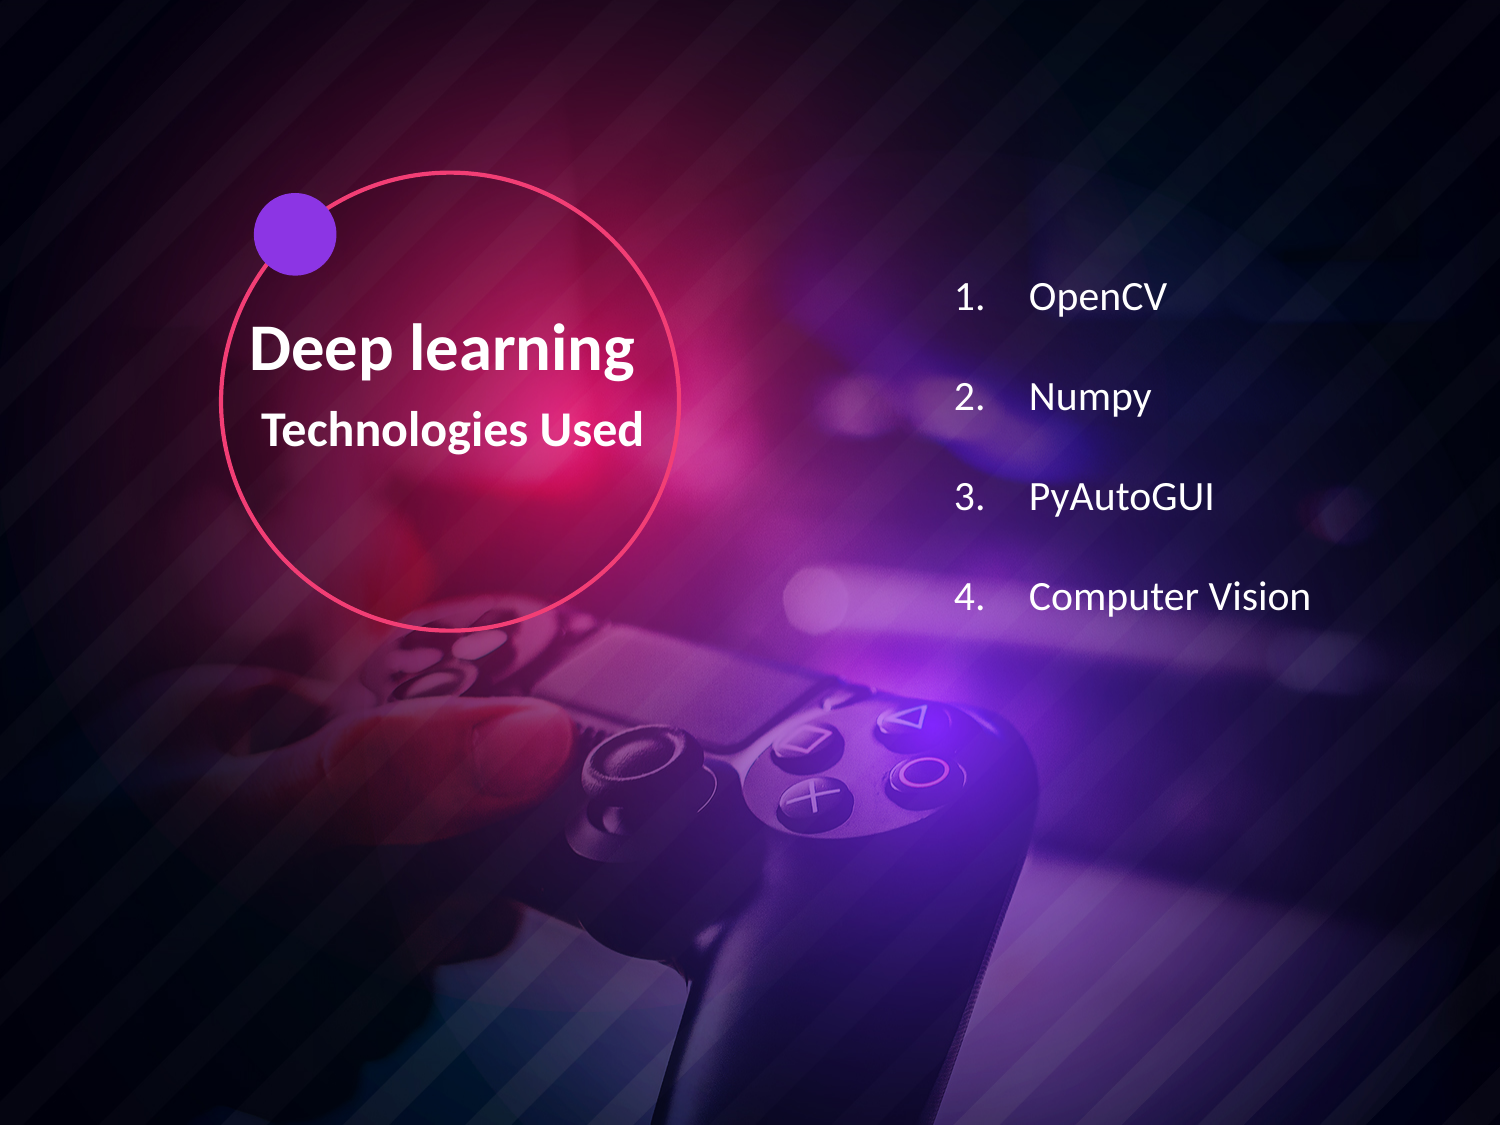

OpenCV
Numpy
PyAutoGUI
Computer Vision

Deep learning
Technologies Used